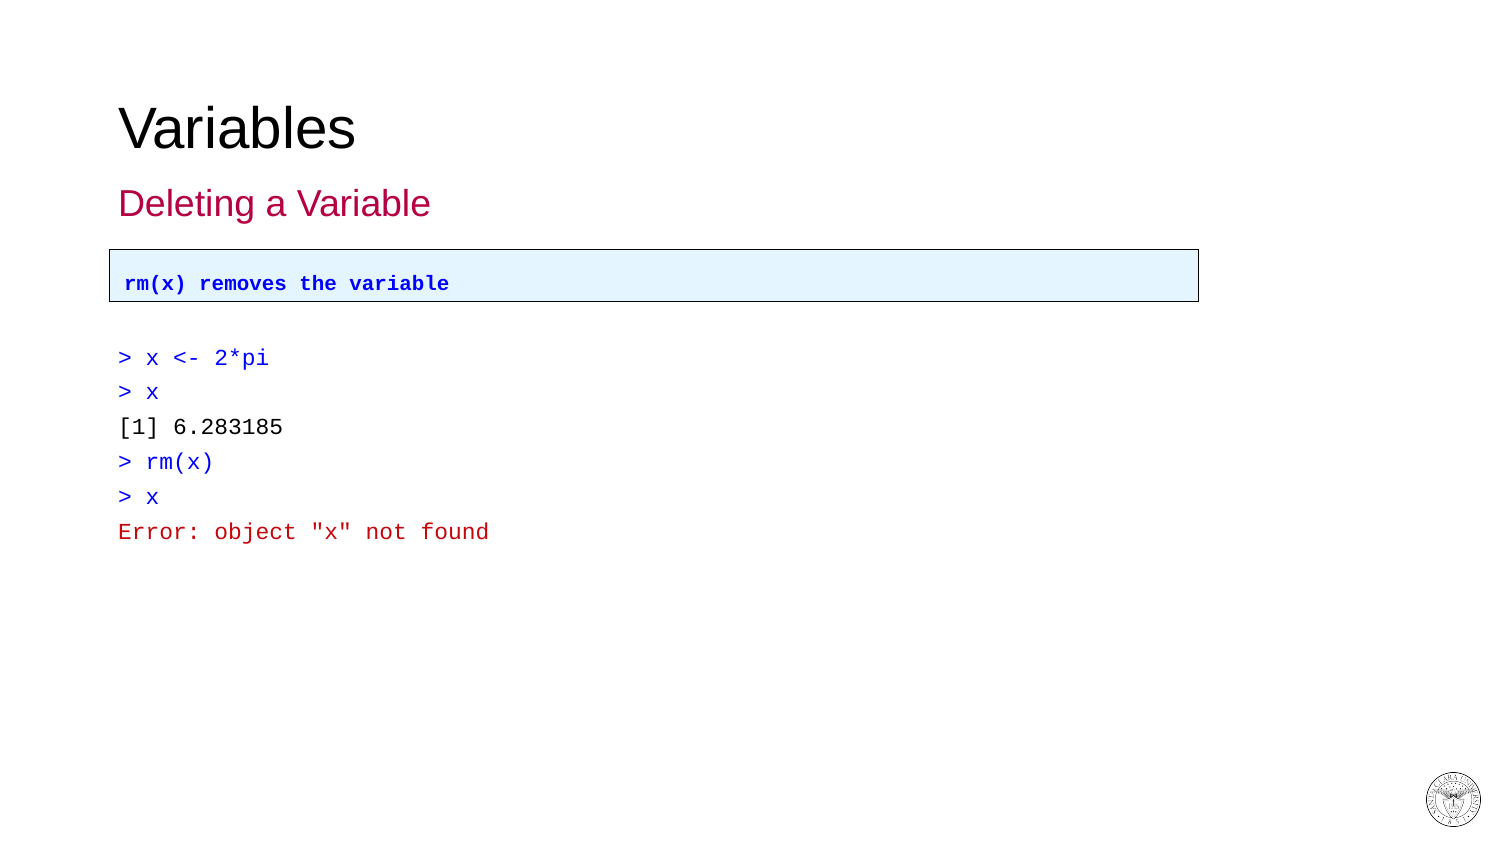

# Variables
Deleting a Variable
rm(x) removes the variable
> x <- 2*pi
> x
[1] 6.283185
> rm(x)
> x
Error: object "x" not found